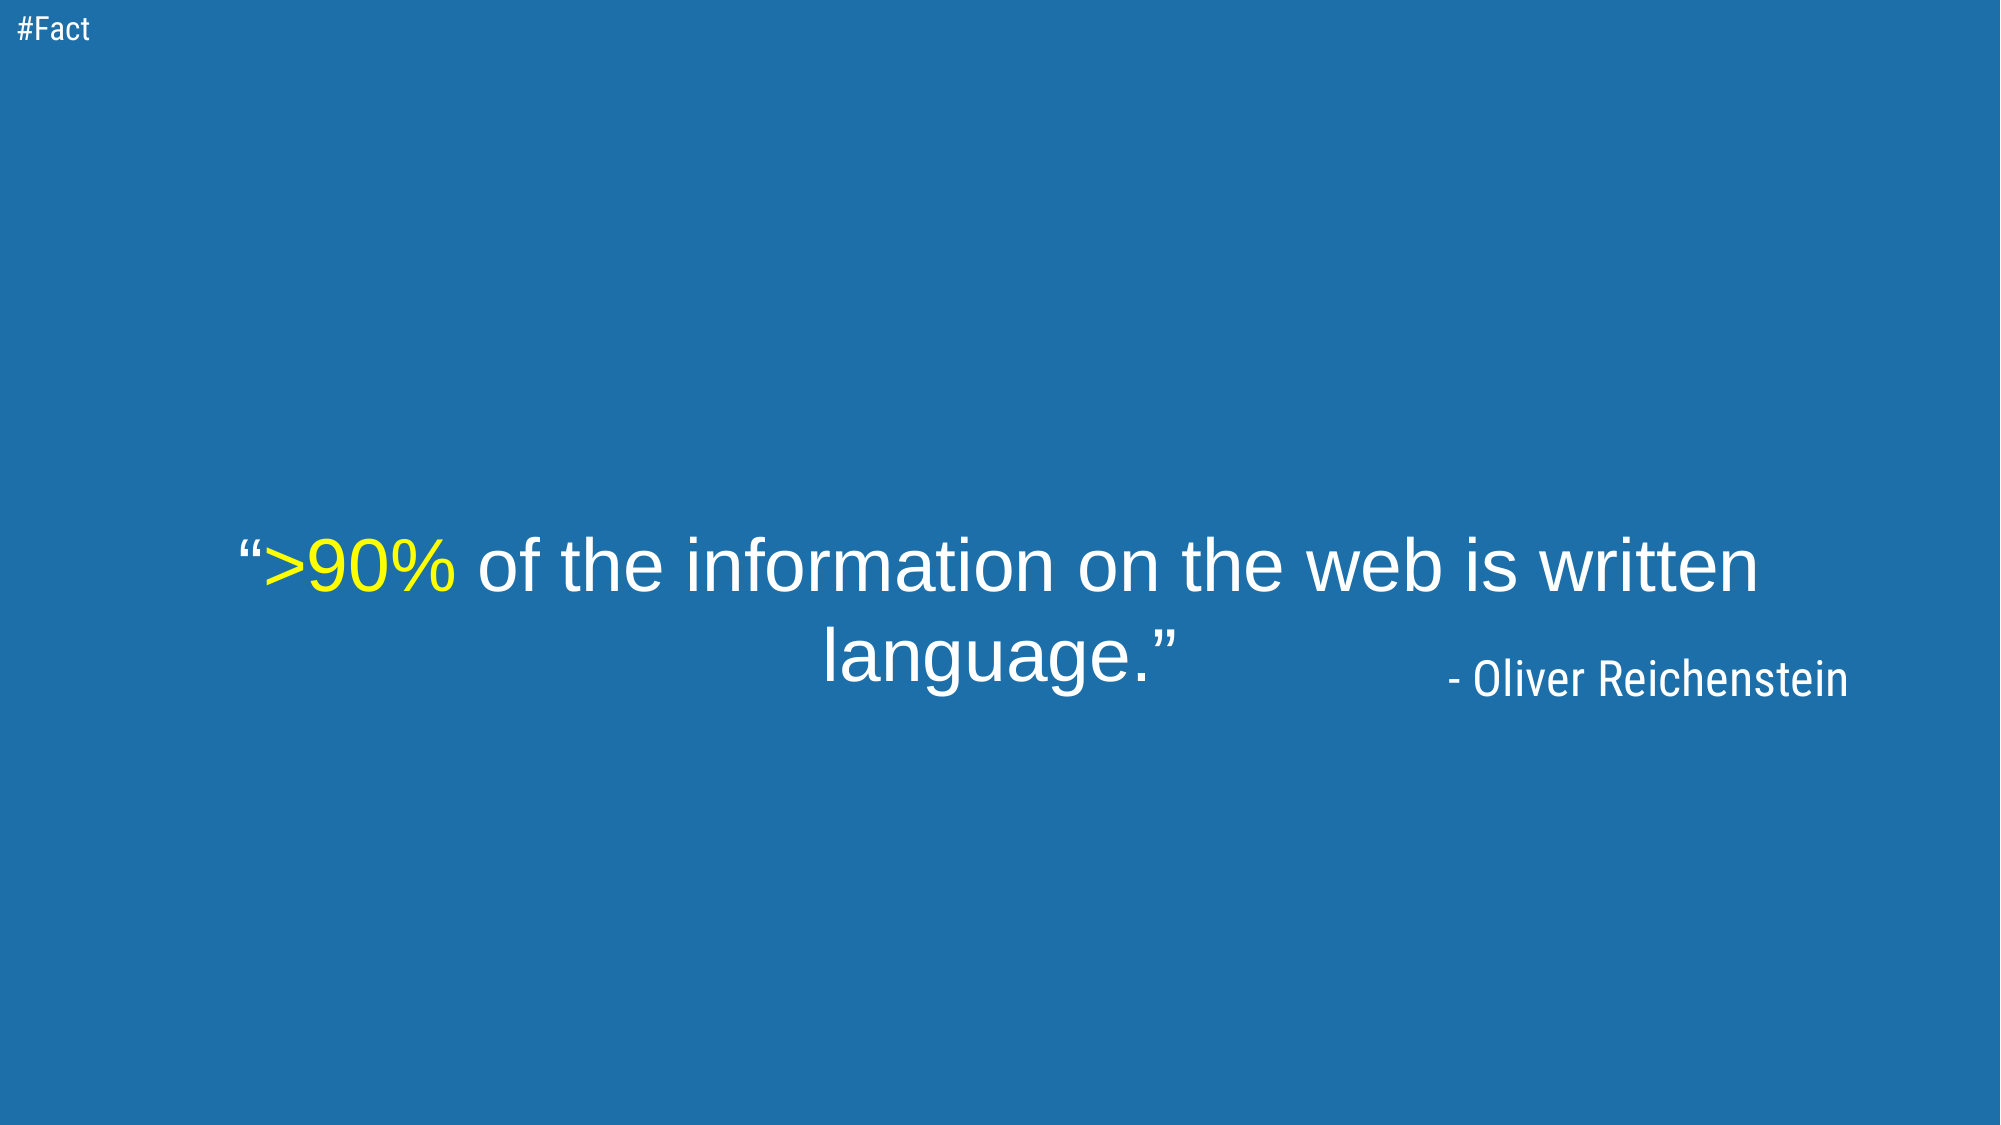

#Fact
“>90% of the information on the web is written language.”
- Oliver Reichenstein